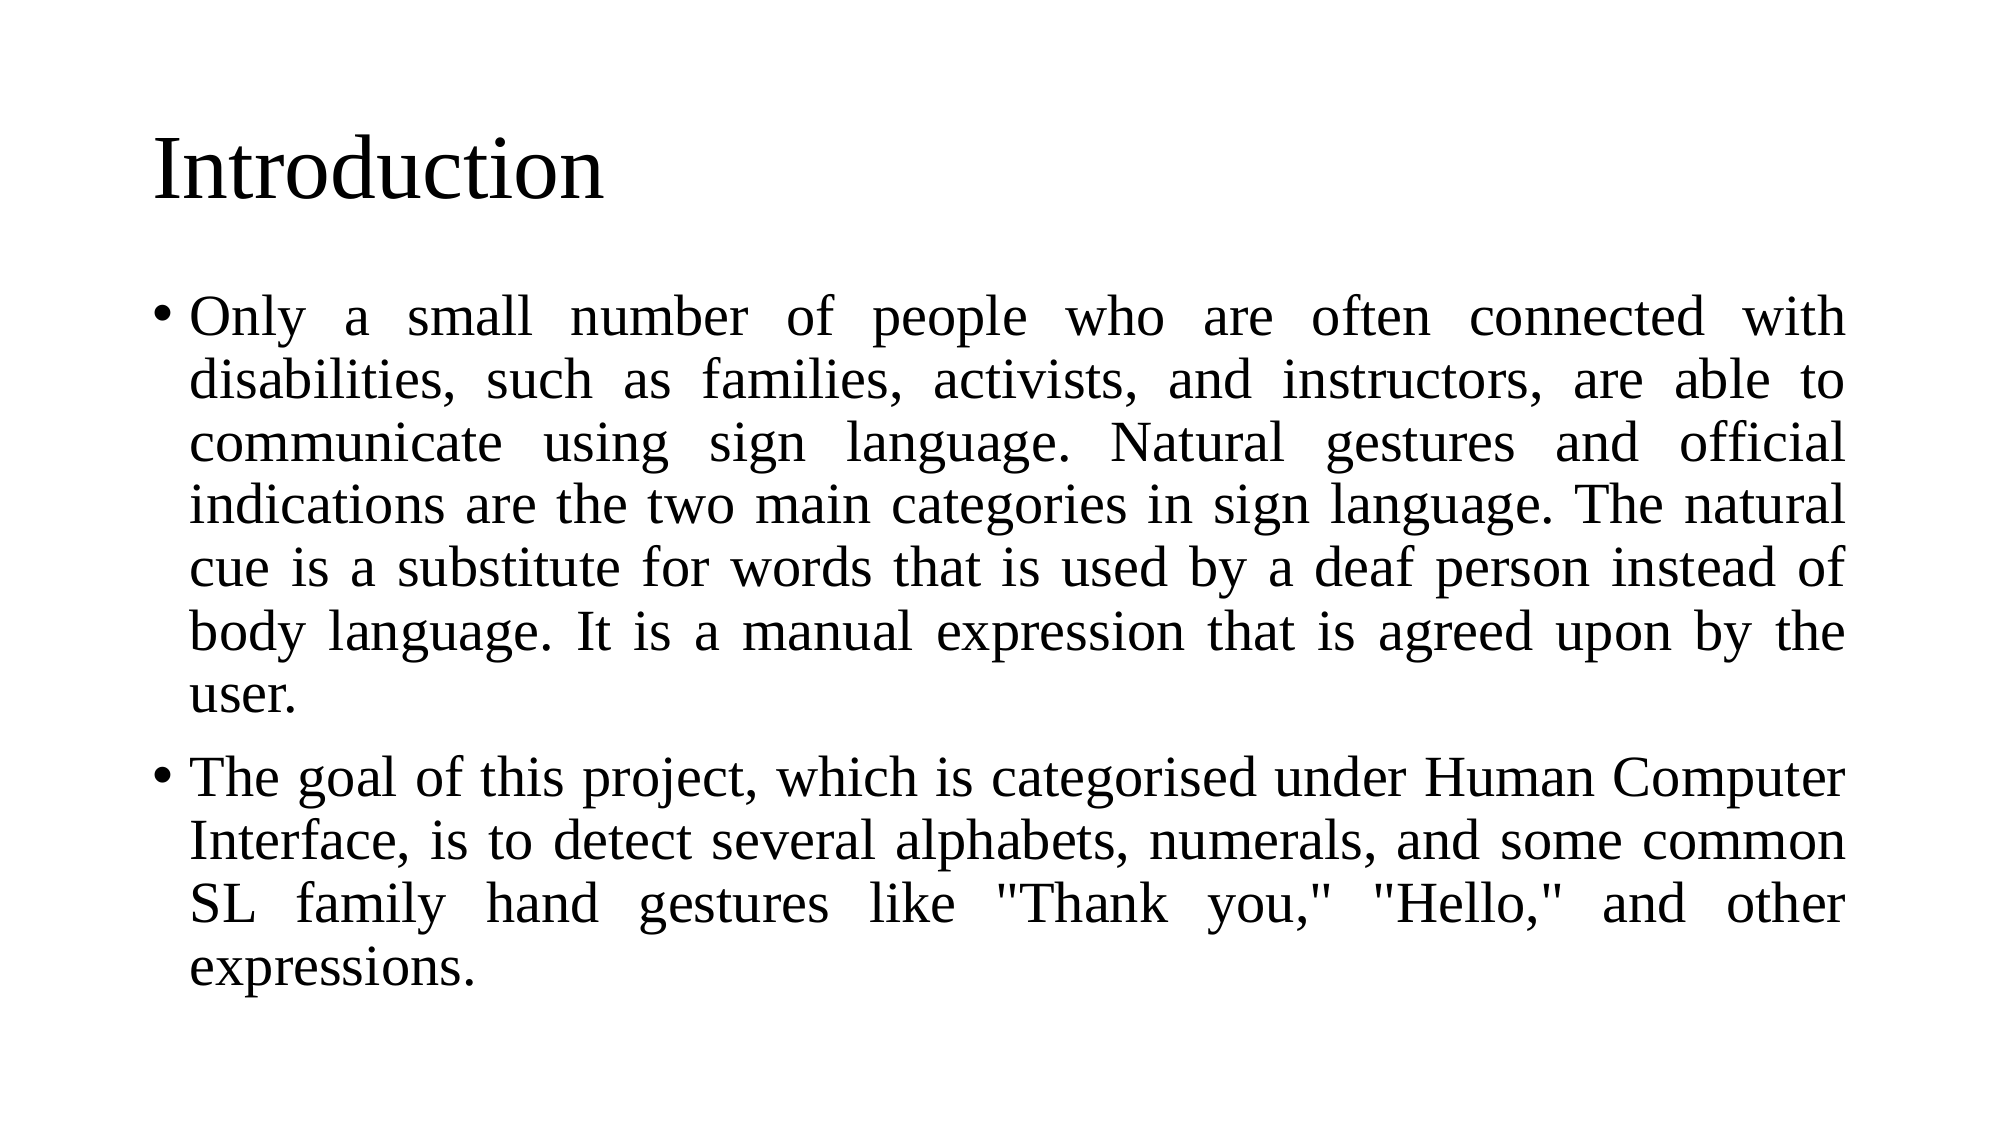

# Introduction
Only a small number of people who are often connected with disabilities, such as families, activists, and instructors, are able to communicate using sign language. Natural gestures and official indications are the two main categories in sign language. The natural cue is a substitute for words that is used by a deaf person instead of body language. It is a manual expression that is agreed upon by the user.
The goal of this project, which is categorised under Human Computer Interface, is to detect several alphabets, numerals, and some common SL family hand gestures like "Thank you," "Hello," and other expressions.